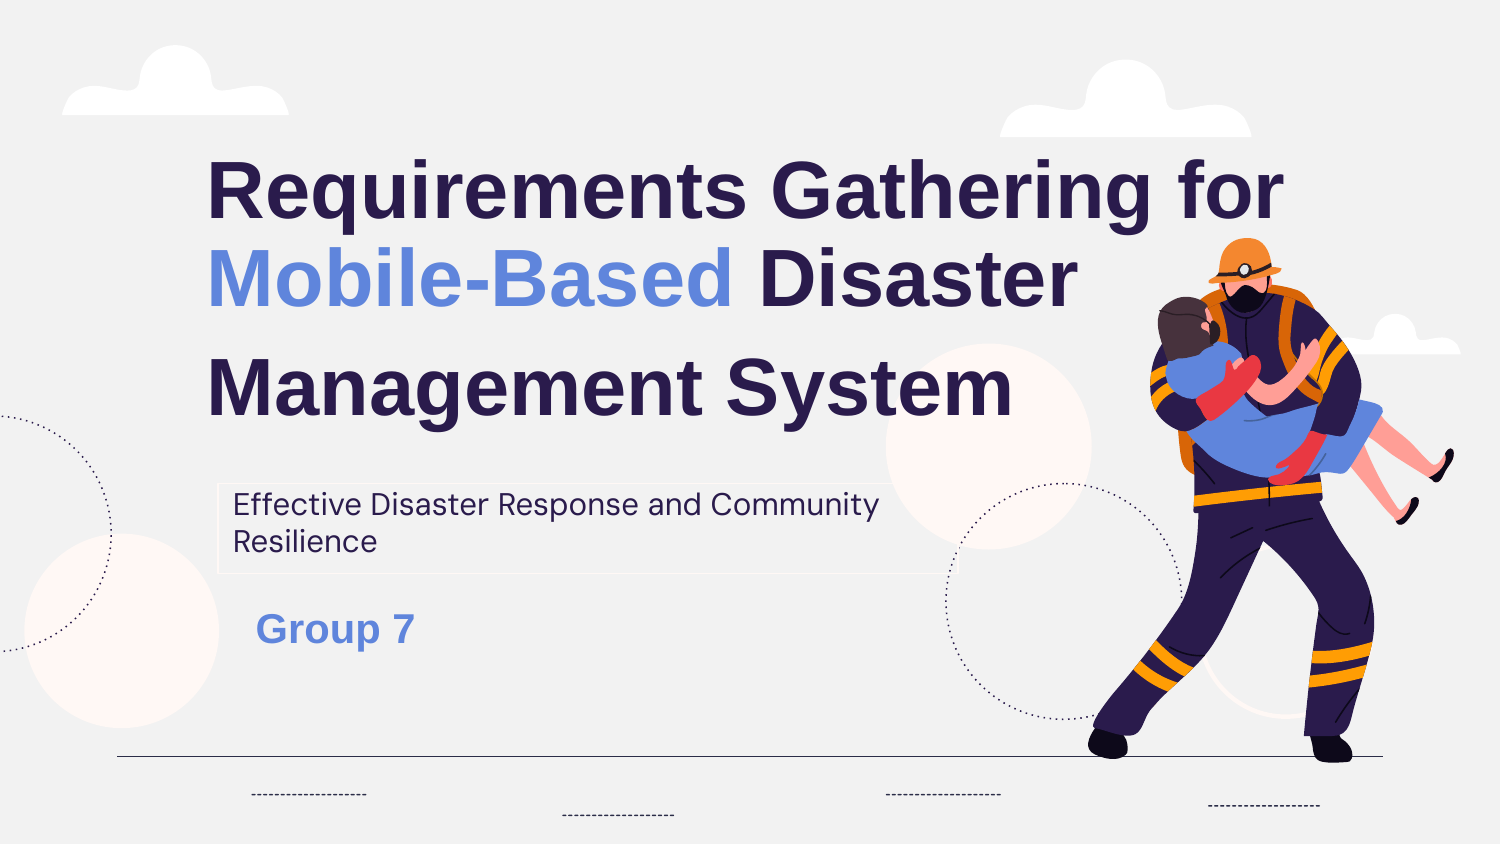

# Requirements Gathering for Mobile-Based Disaster Management System

Effective Disaster Response and Community Resilience

Group 7